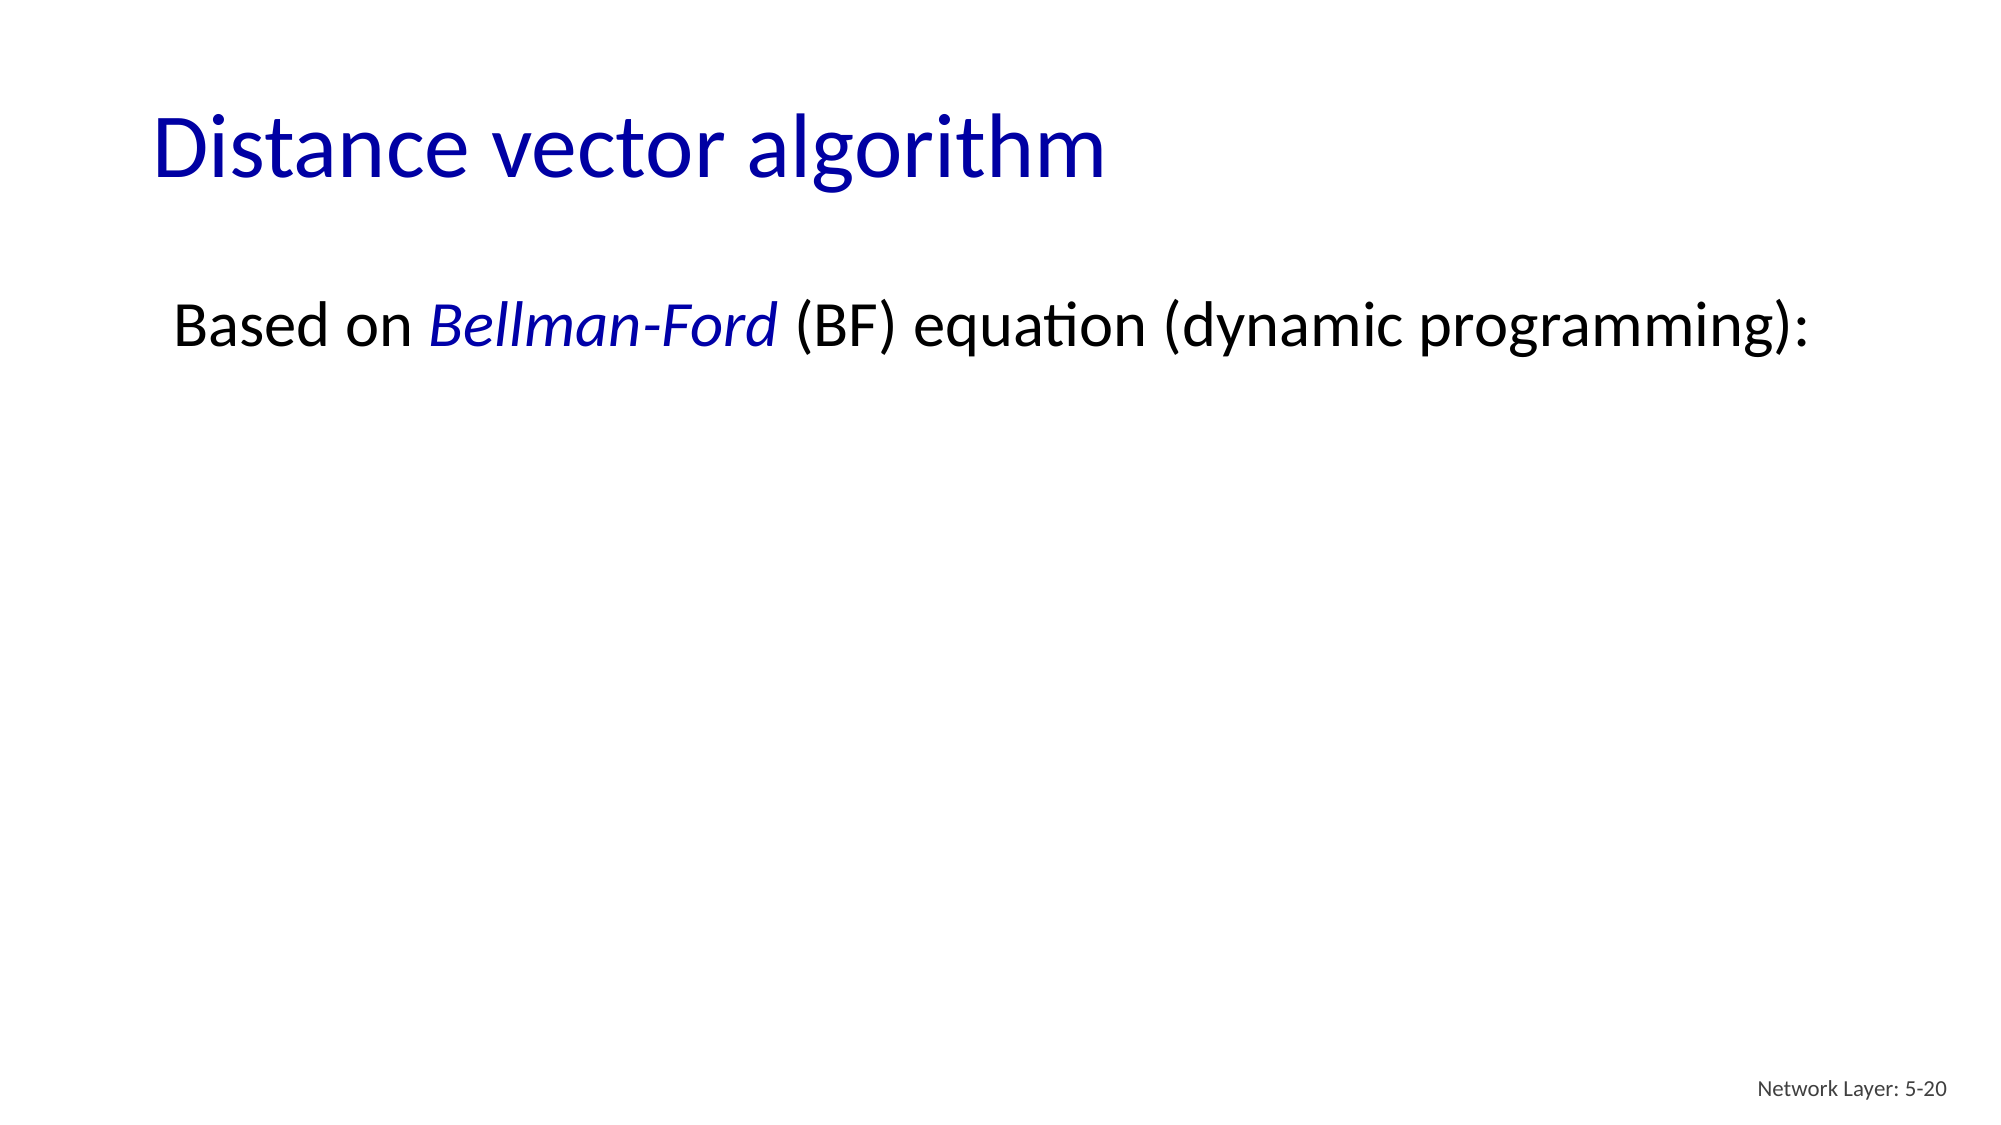

# Distance vector algorithm
Based on Bellman-Ford (BF) equation (dynamic programming):

Network Layer: 5-20